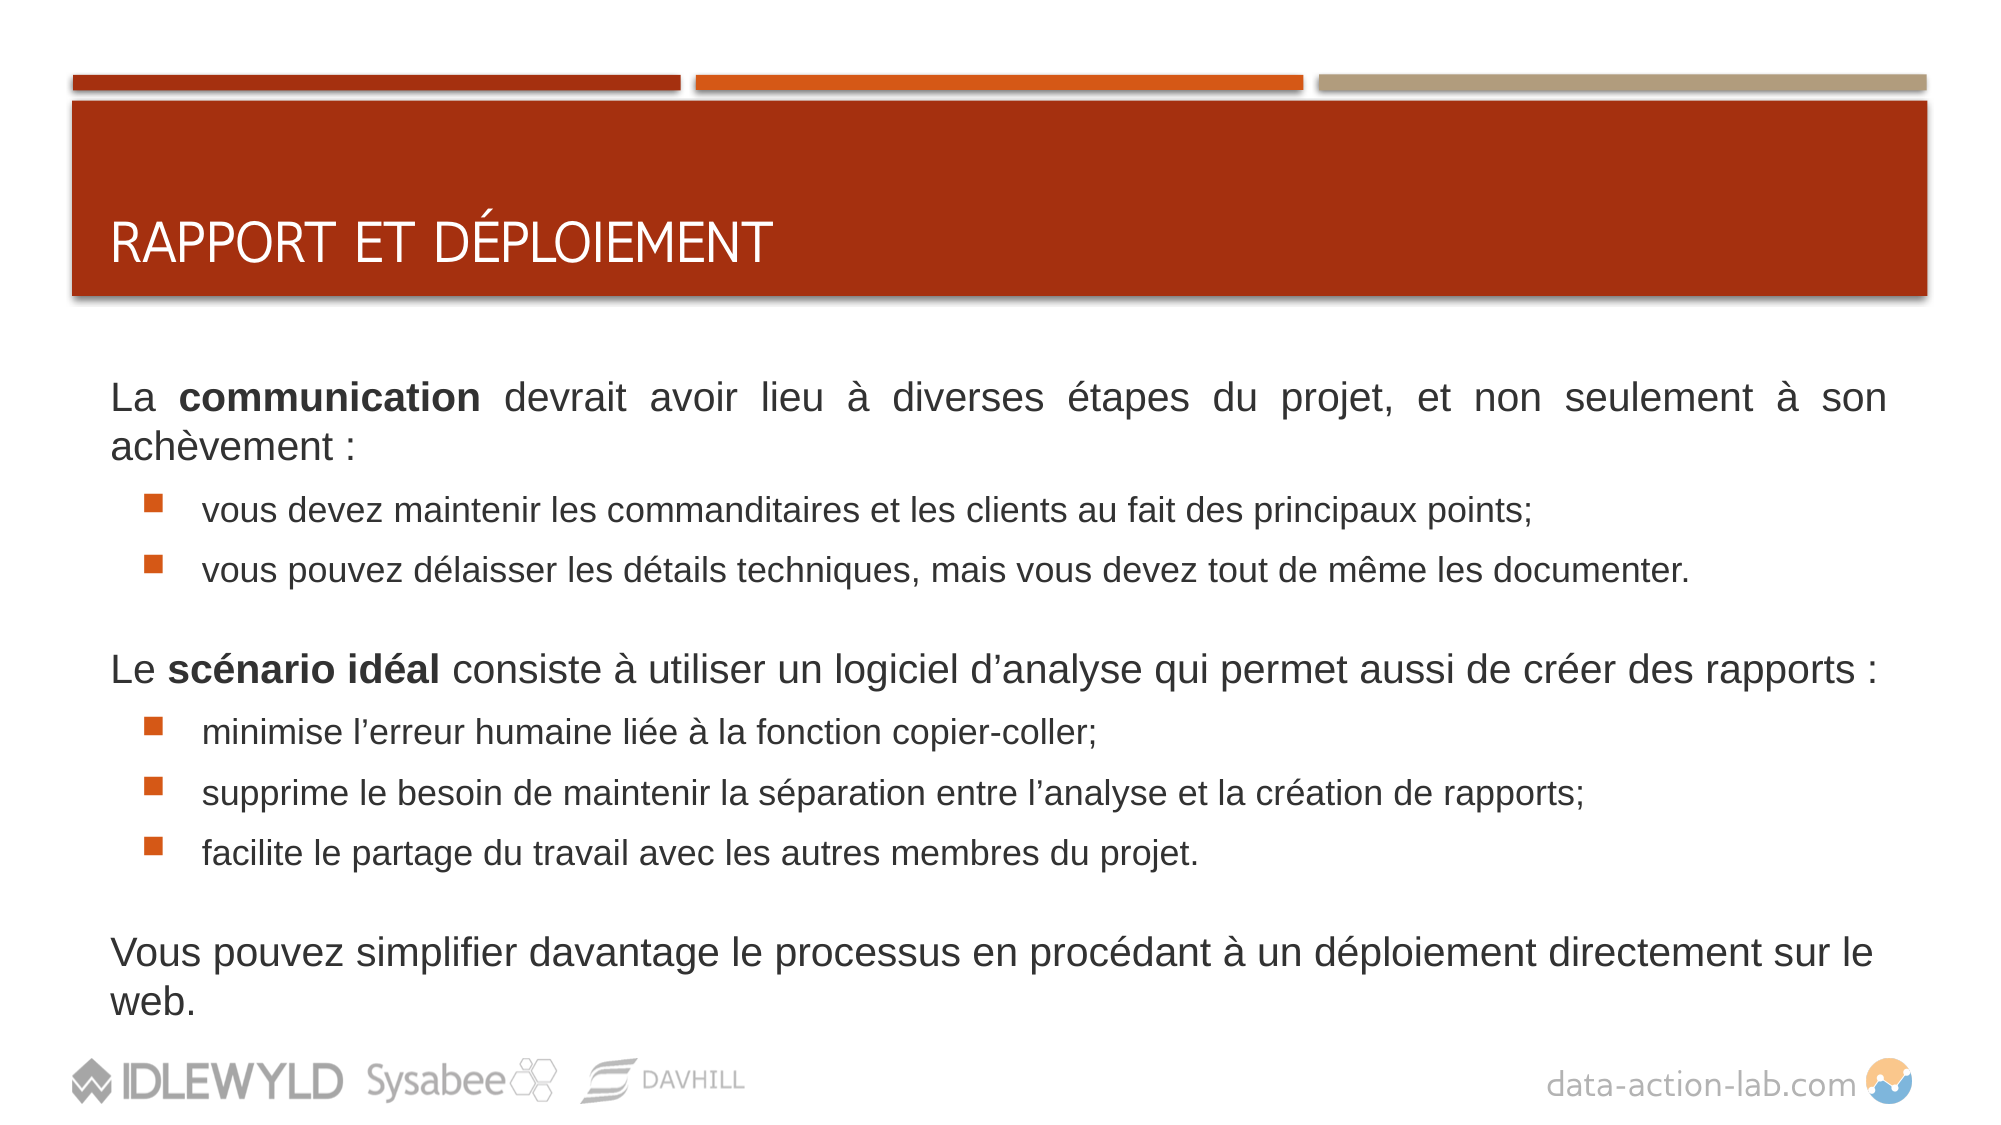

# RAPPORT ET DÉPLOIEMENT
La communication devrait avoir lieu à diverses étapes du projet, et non seulement à son achèvement :
vous devez maintenir les commanditaires et les clients au fait des principaux points;
vous pouvez délaisser les détails techniques, mais vous devez tout de même les documenter.

Le scénario idéal consiste à utiliser un logiciel d’analyse qui permet aussi de créer des rapports :
minimise l’erreur humaine liée à la fonction copier-coller;
supprime le besoin de maintenir la séparation entre l’analyse et la création de rapports;
facilite le partage du travail avec les autres membres du projet.

Vous pouvez simplifier davantage le processus en procédant à un déploiement directement sur le web.